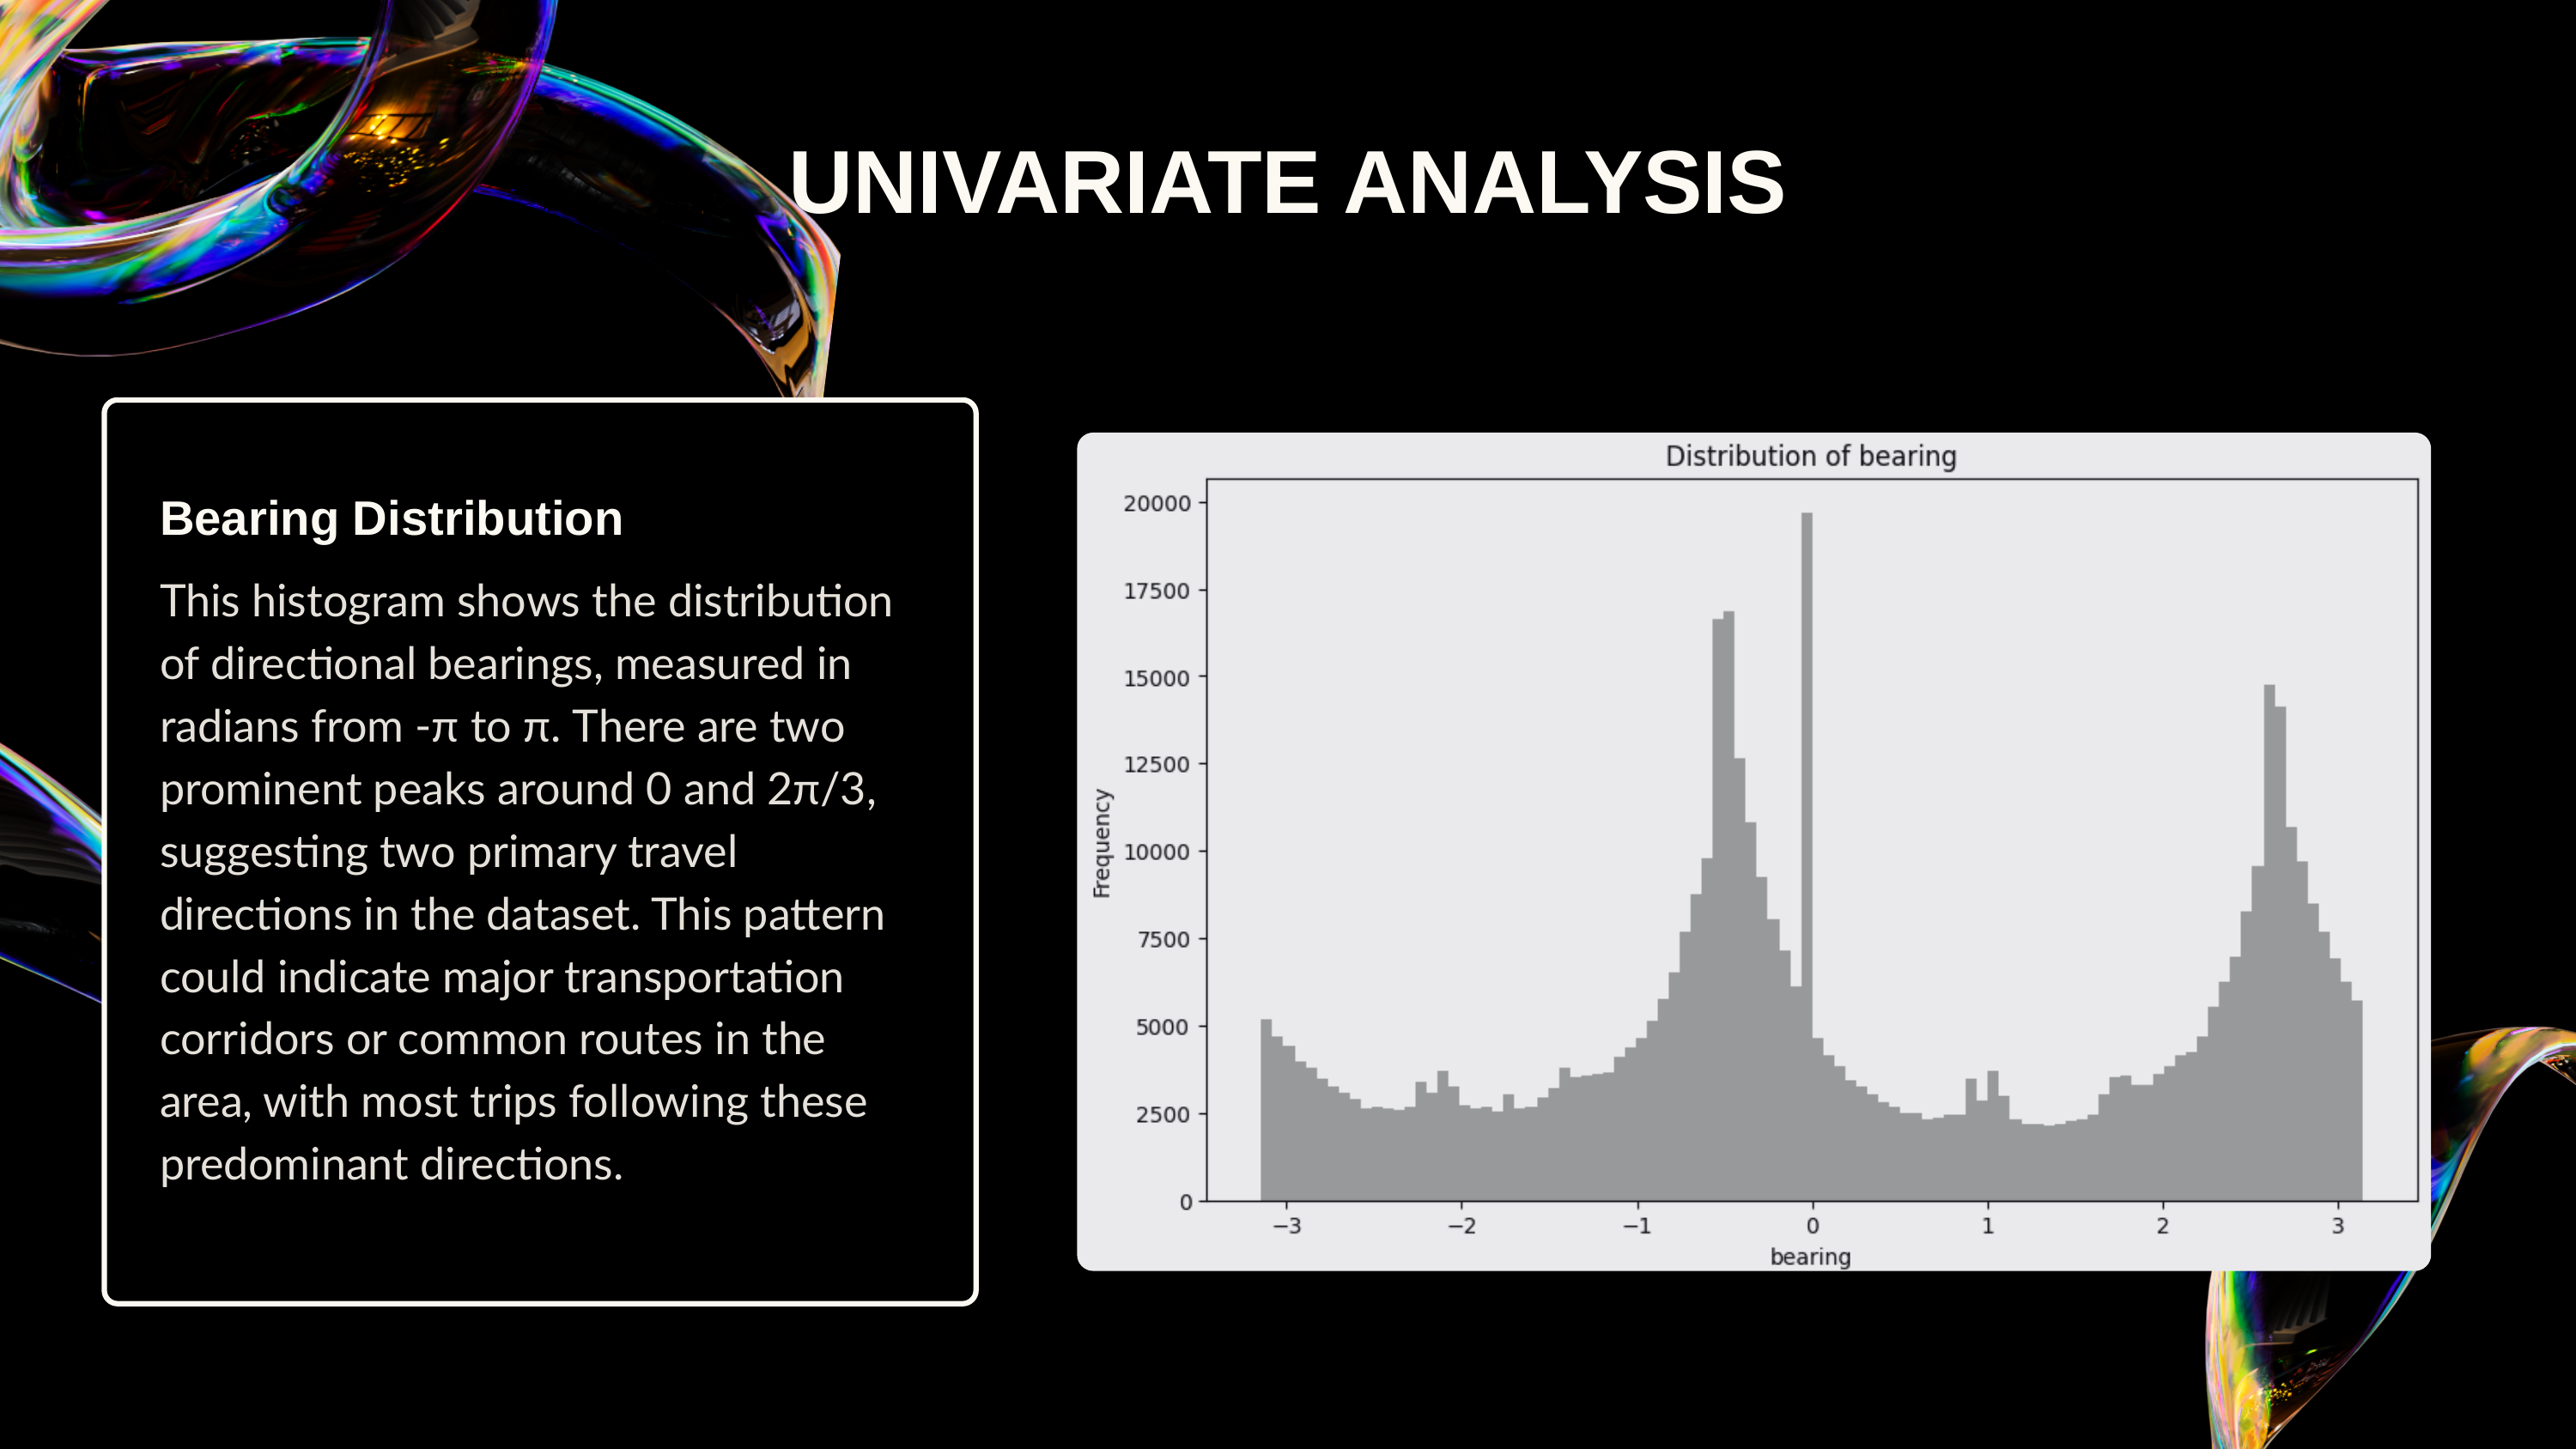

UNIVARIATE ANALYSIS

Bearing Distribution
This histogram shows the distribution of directional bearings, measured in radians from -π to π. There are two prominent peaks around 0 and 2π/3, suggesting two primary travel directions in the dataset. This pattern could indicate major transportation corridors or common routes in the area, with most trips following these predominant directions.